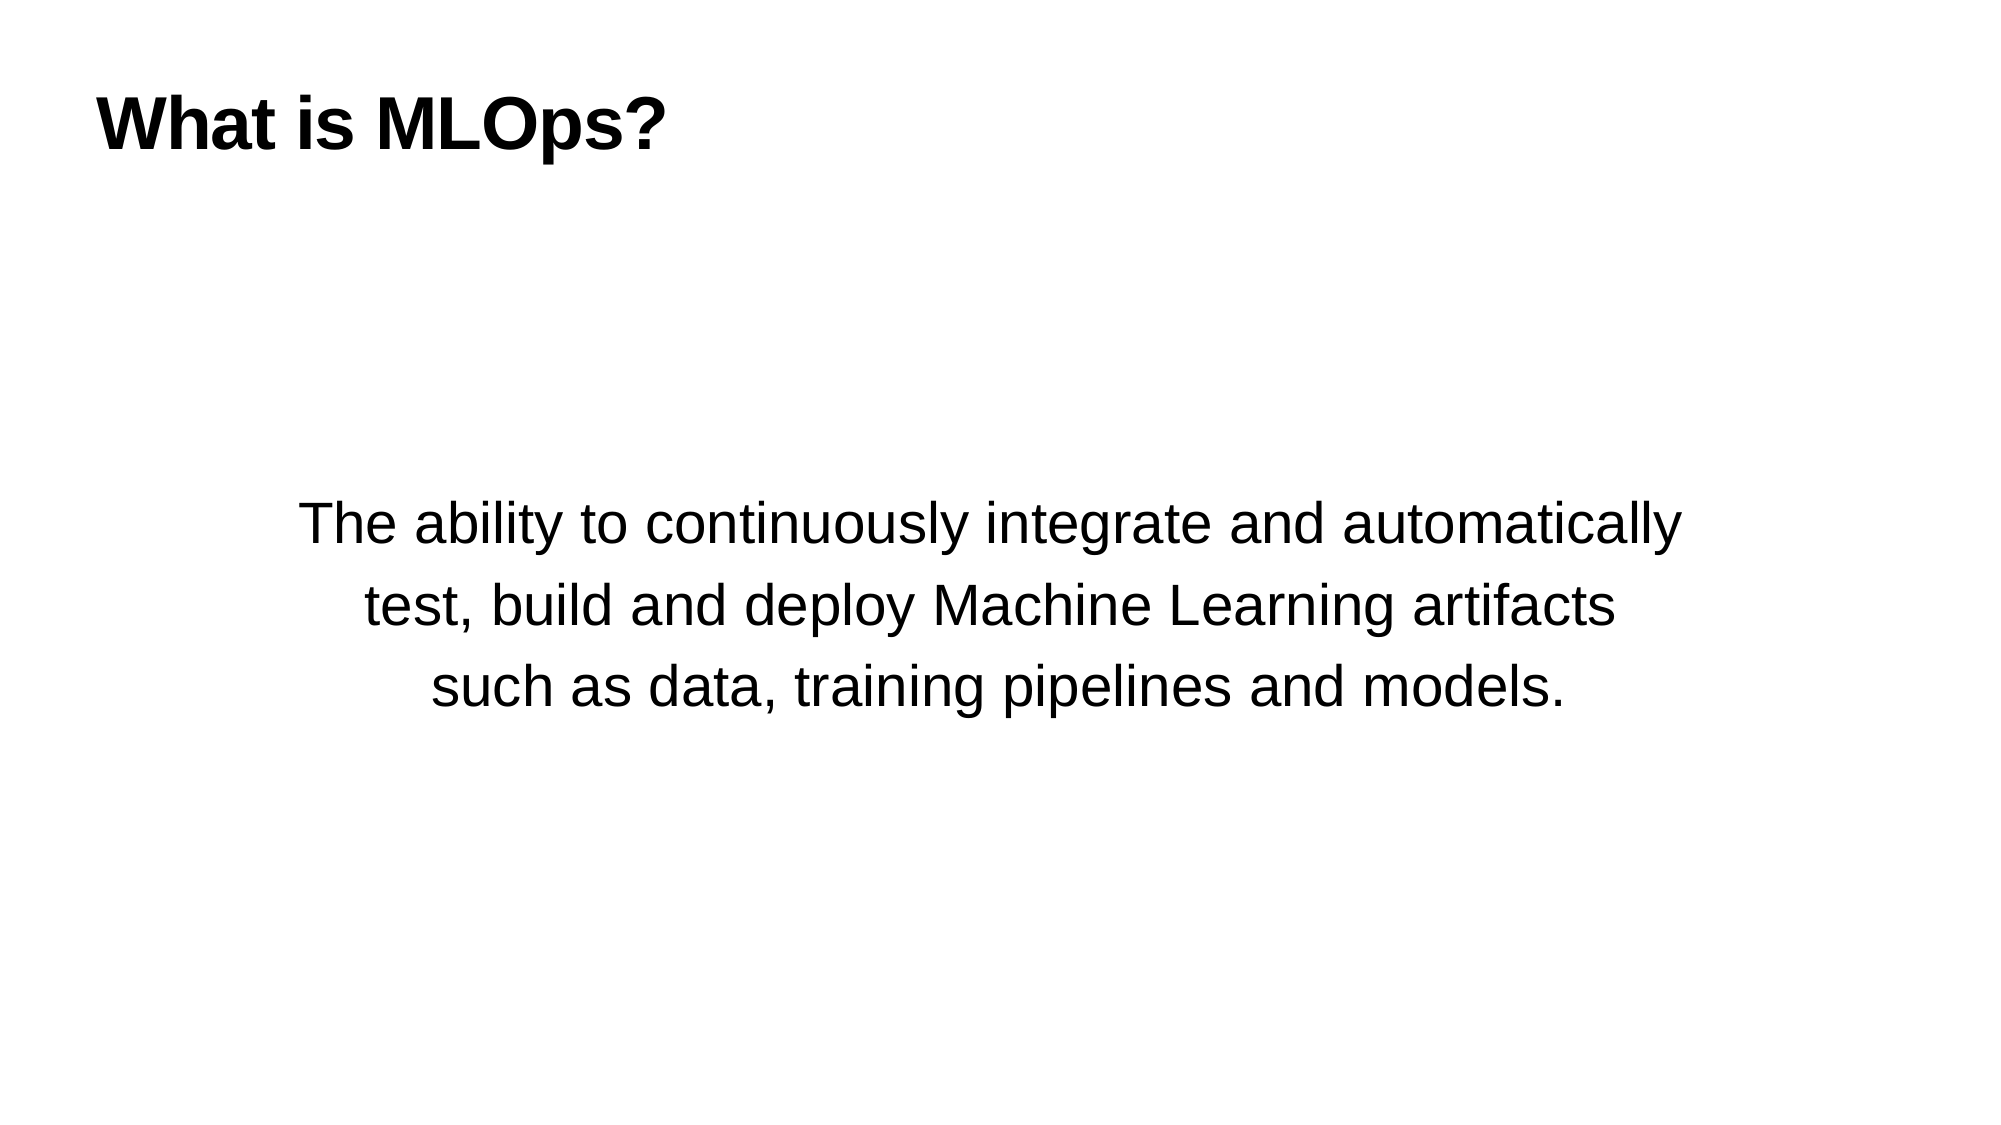

# What is MLOps?
The ability to continuously integrate and automatically
test, build and deploy Machine Learning artifacts
such as data, training pipelines and models.